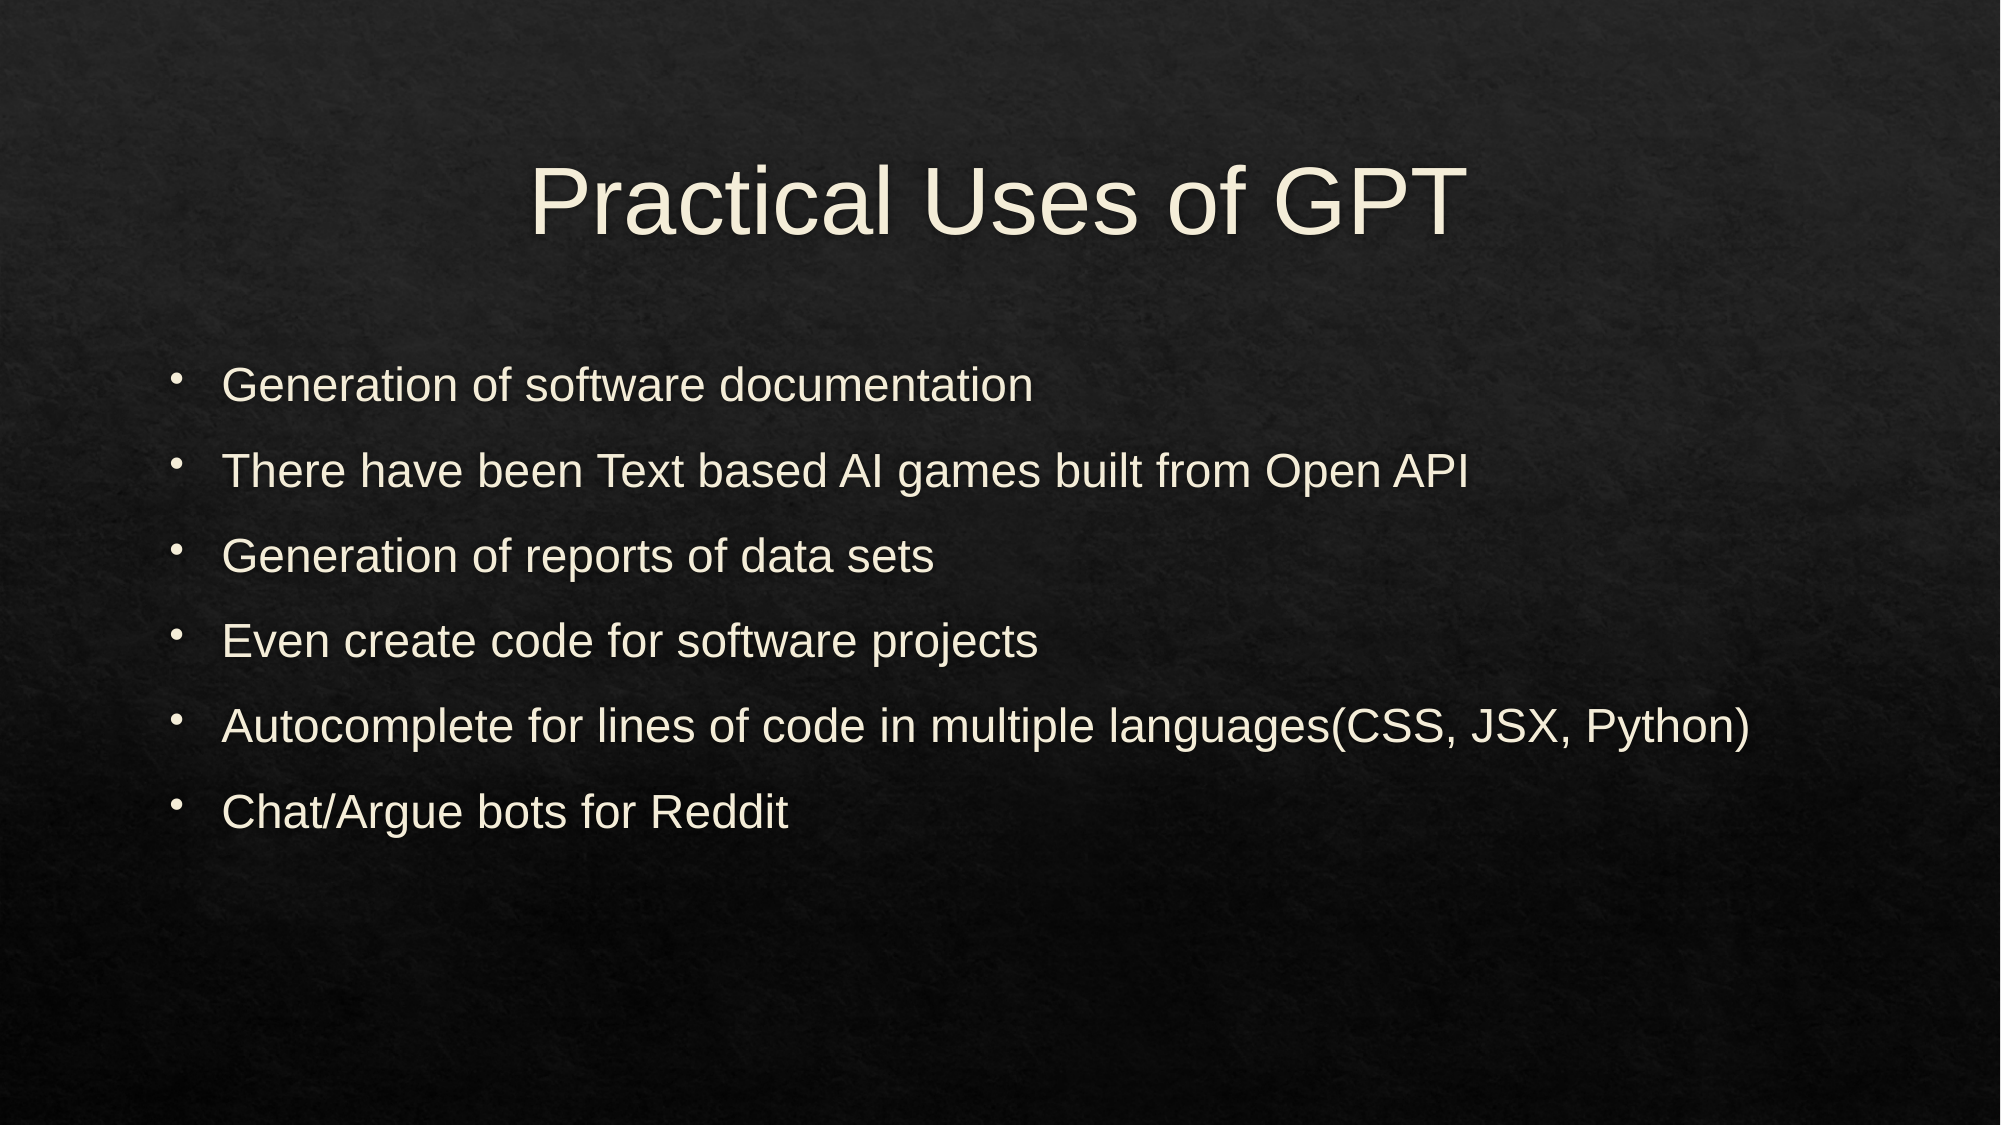

# Practical Uses of GPT
Generation of software documentation
There have been Text based AI games built from Open API
Generation of reports of data sets
Even create code for software projects
Autocomplete for lines of code in multiple languages(CSS, JSX, Python)
Chat/Argue bots for Reddit